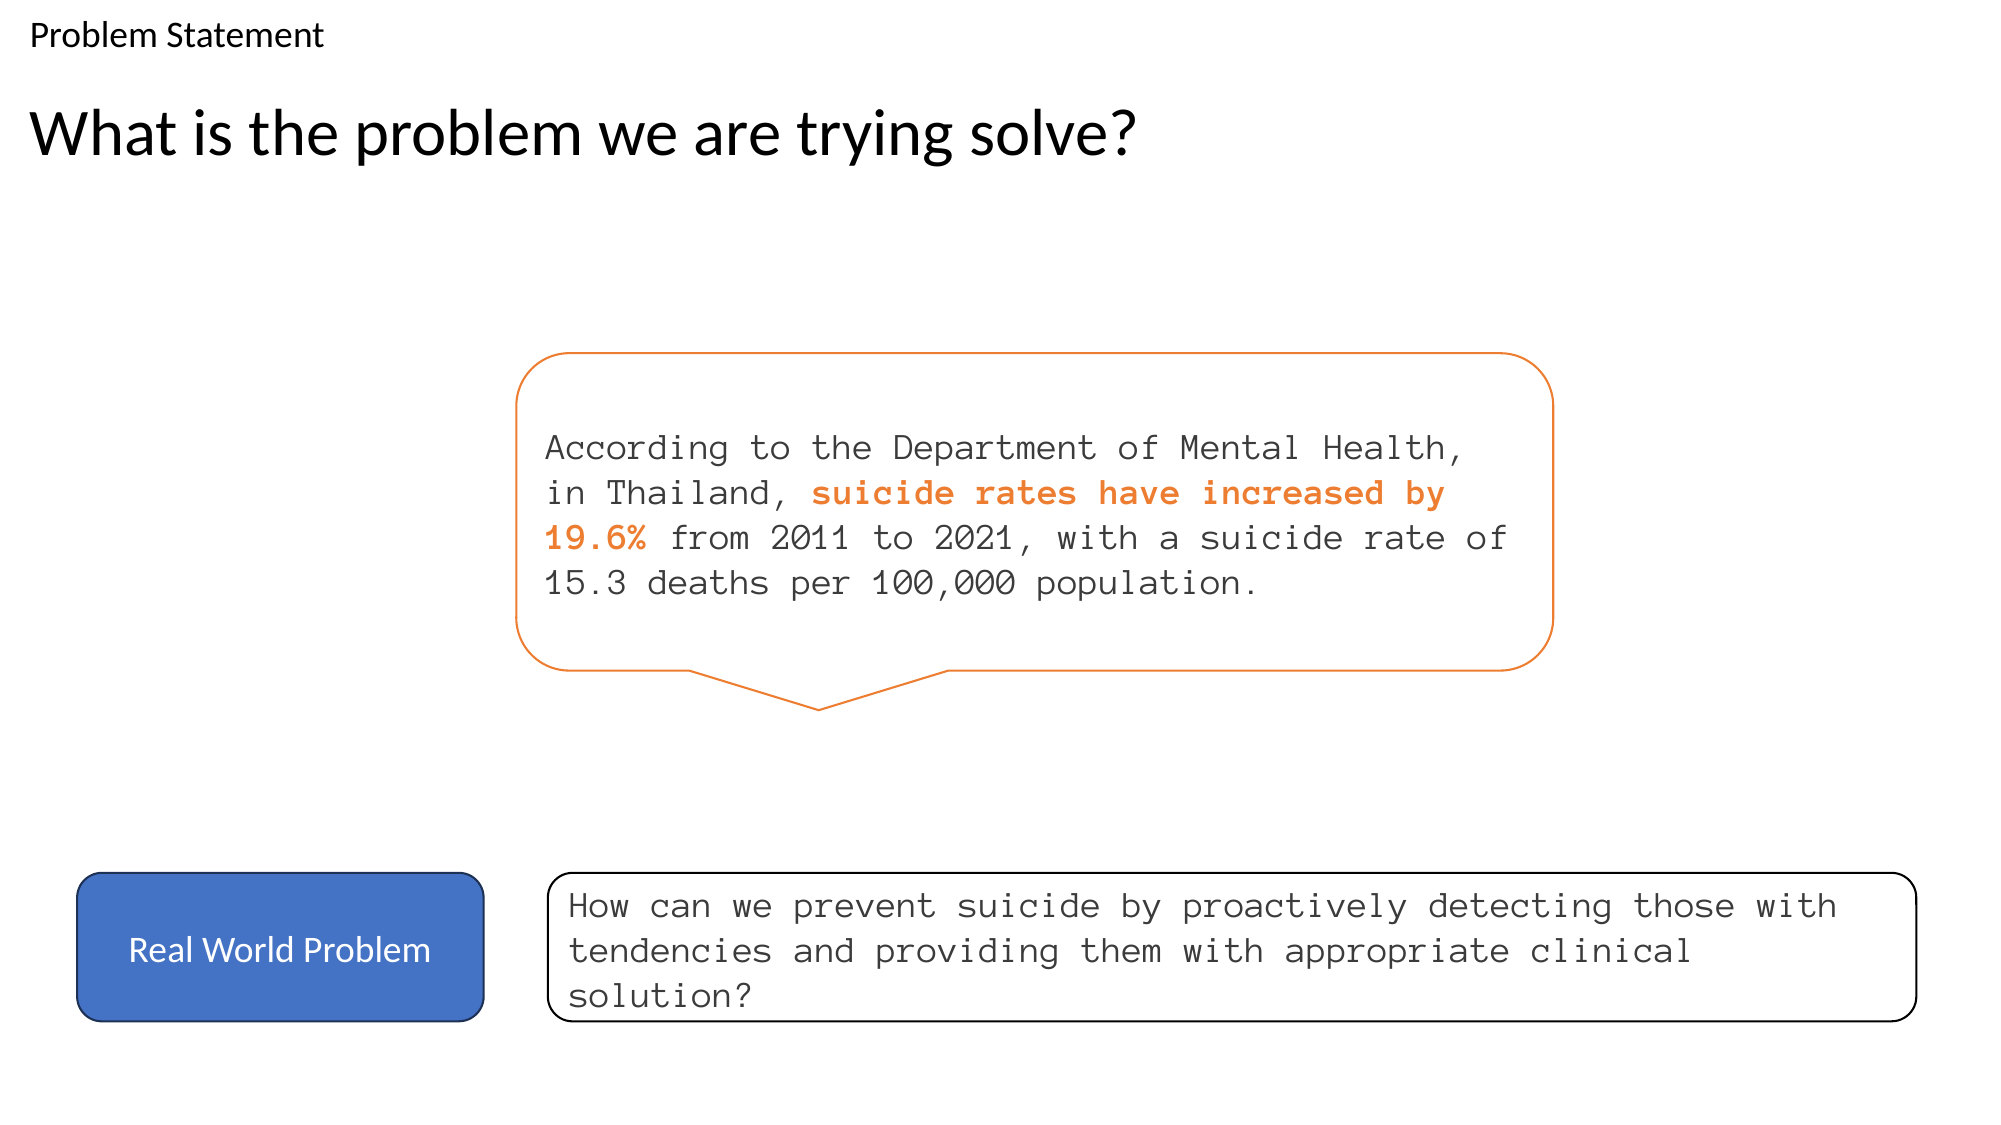

# Problem Statement
What is the problem we are trying solve?
According to the Department of Mental Health, in Thailand, suicide rates have increased by 19.6% from 2011 to 2021, with a suicide rate of 15.3 deaths per 100,000 population.
Real World Problem
How can we prevent suicide by proactively detecting those with tendencies and providing them with appropriate clinical solution?